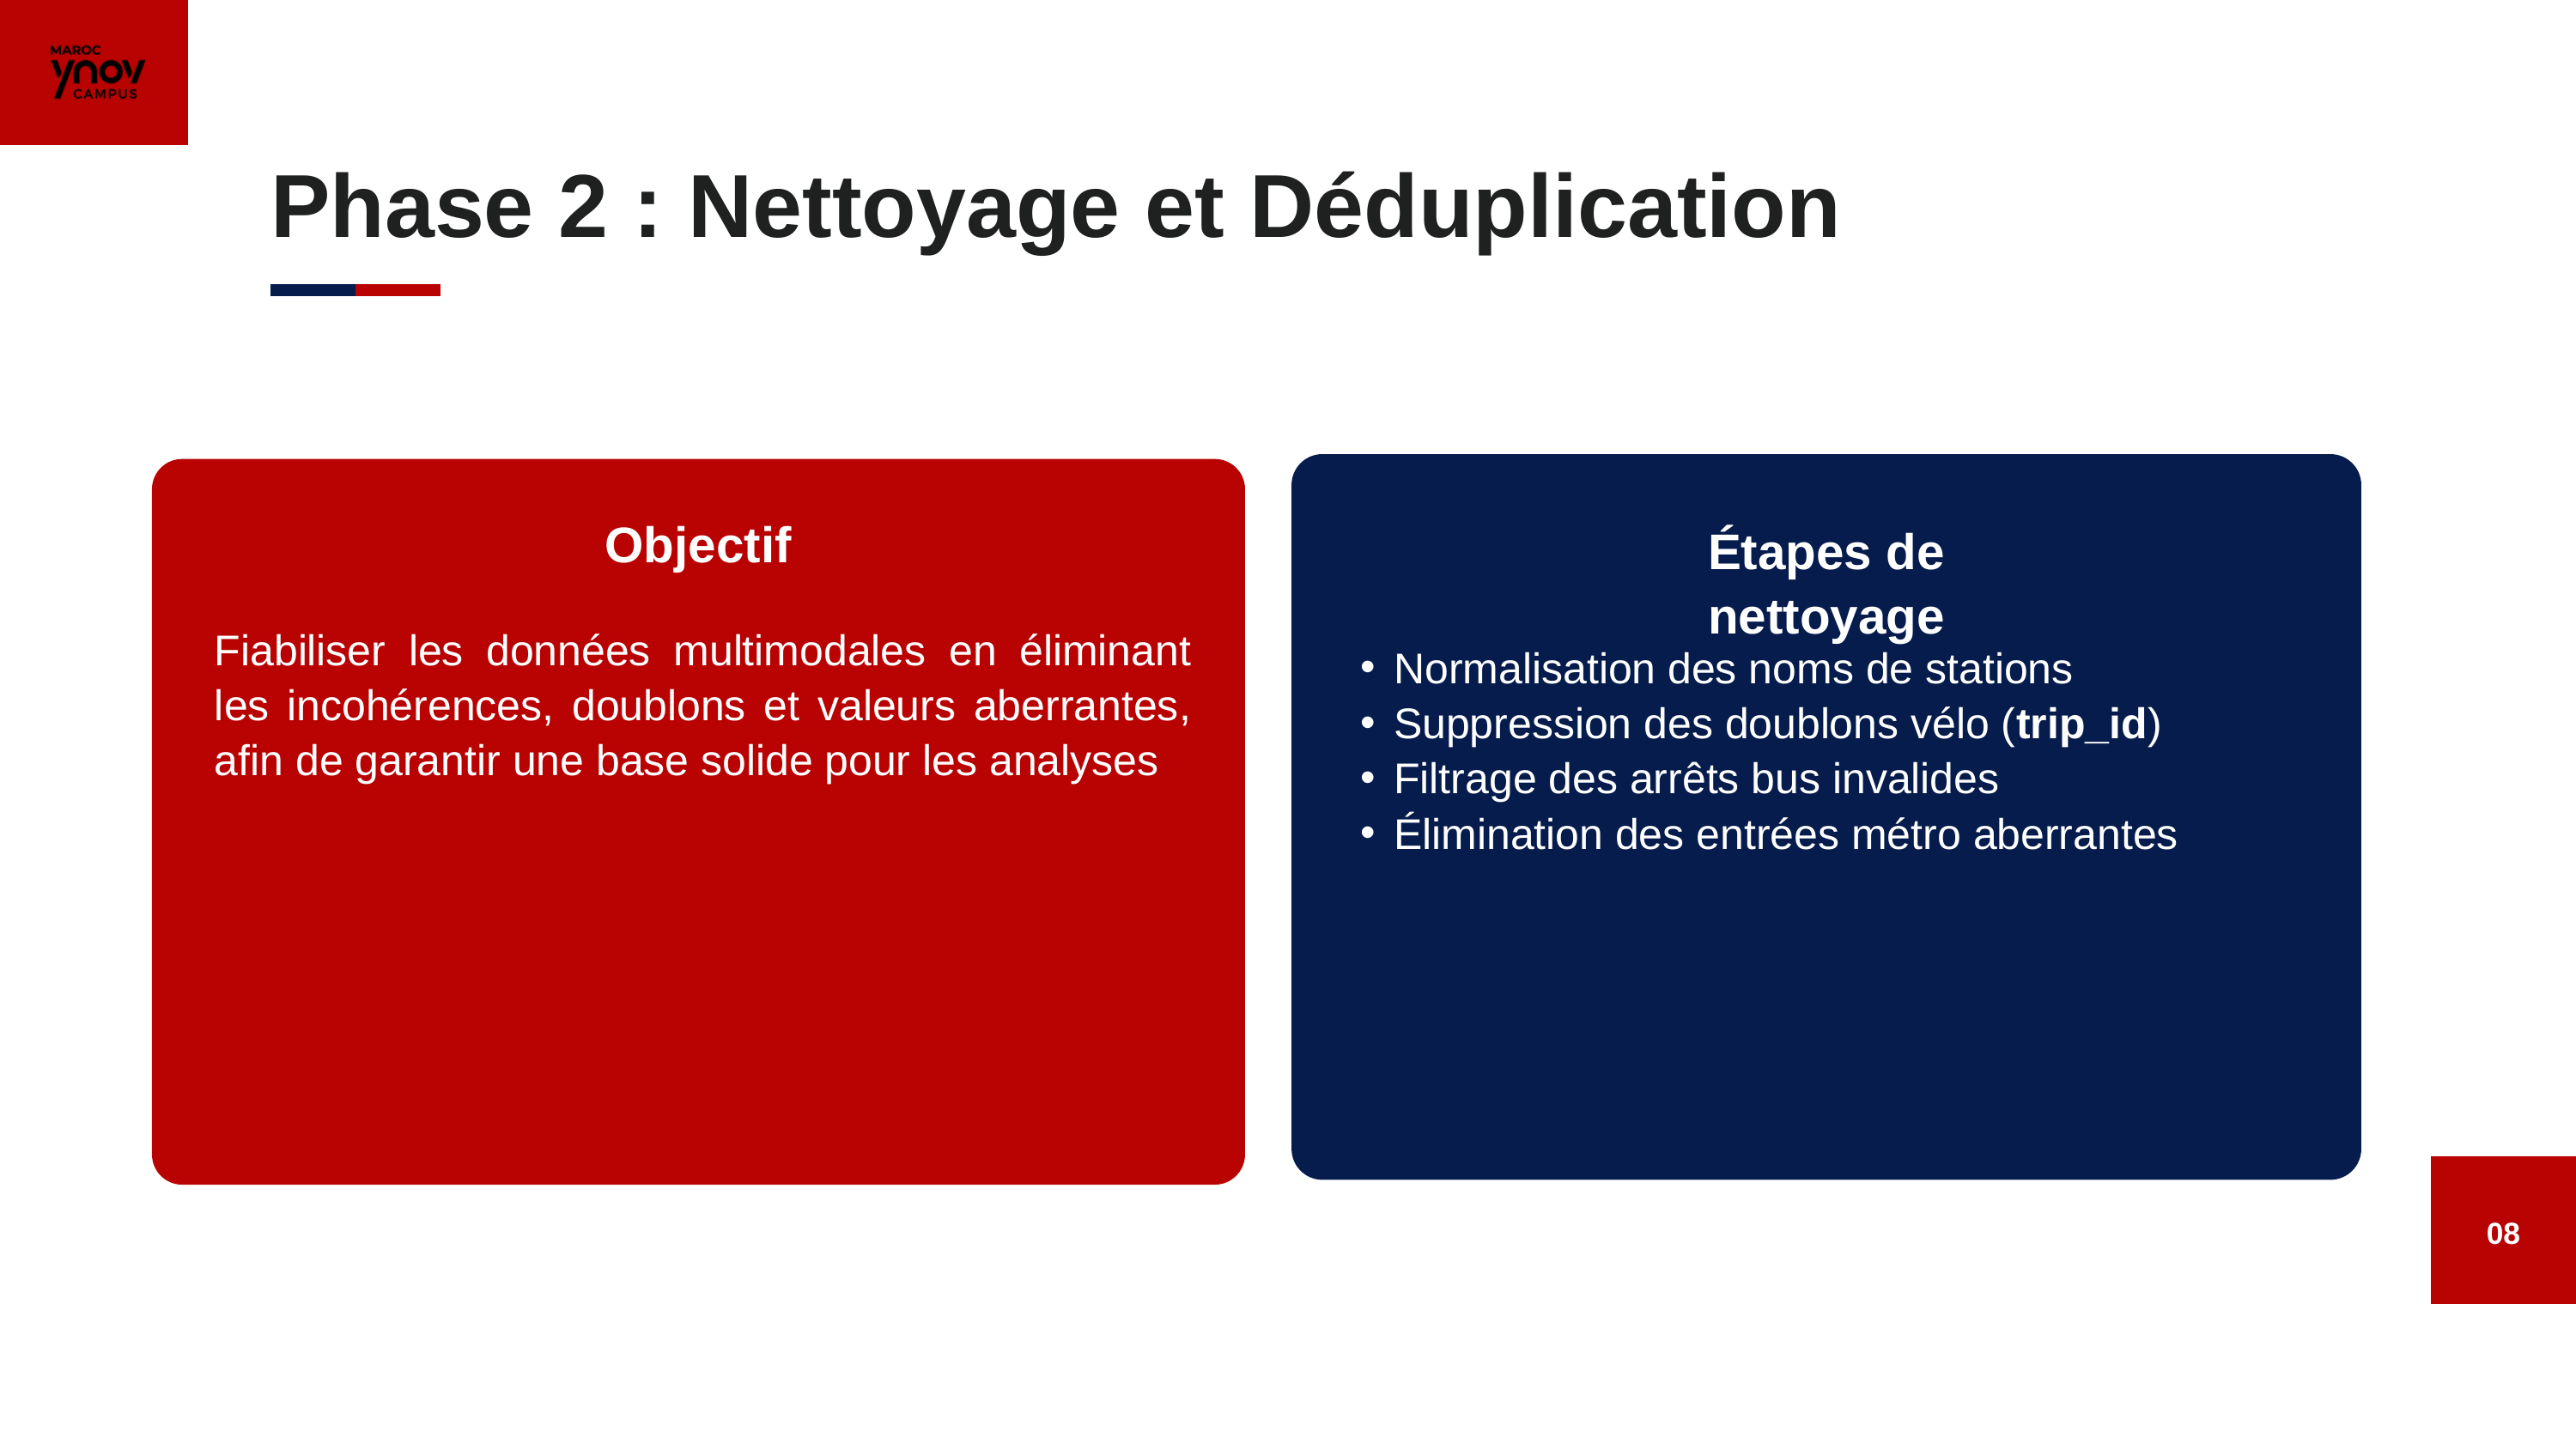

Phase 2 : Nettoyage et Déduplication

Objectif
Étapes de nettoyage
Fiabiliser les données multimodales en éliminant les incohérences, doublons et valeurs aberrantes, afin de garantir une base solide pour les analyses
Normalisation des noms de stations
Suppression des doublons vélo (trip_id)
Filtrage des arrêts bus invalides
Élimination des entrées métro aberrantes

08